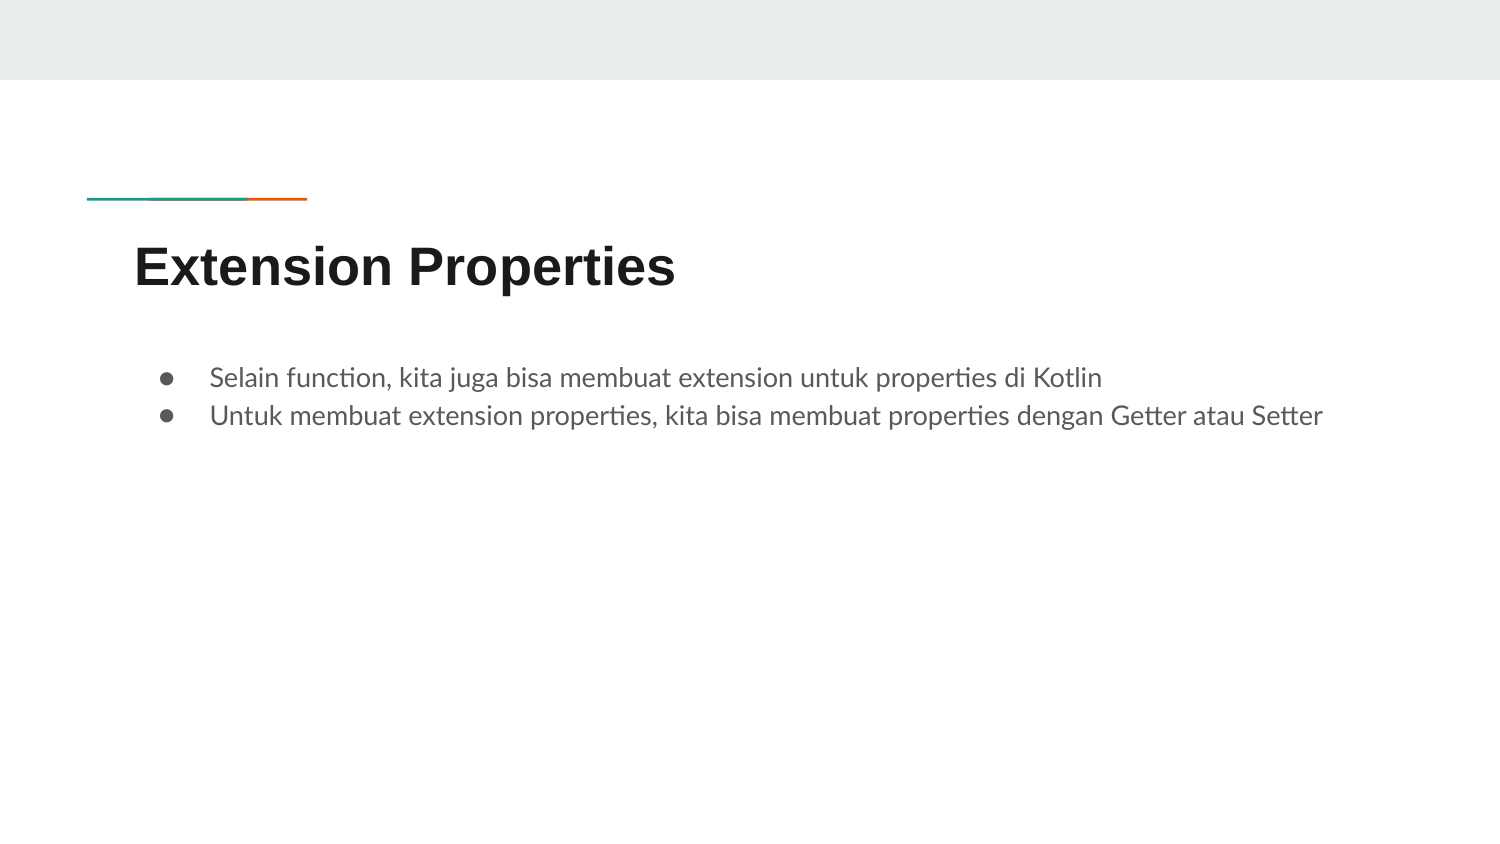

# Extension Properties
Selain function, kita juga bisa membuat extension untuk properties di Kotlin
Untuk membuat extension properties, kita bisa membuat properties dengan Getter atau Setter